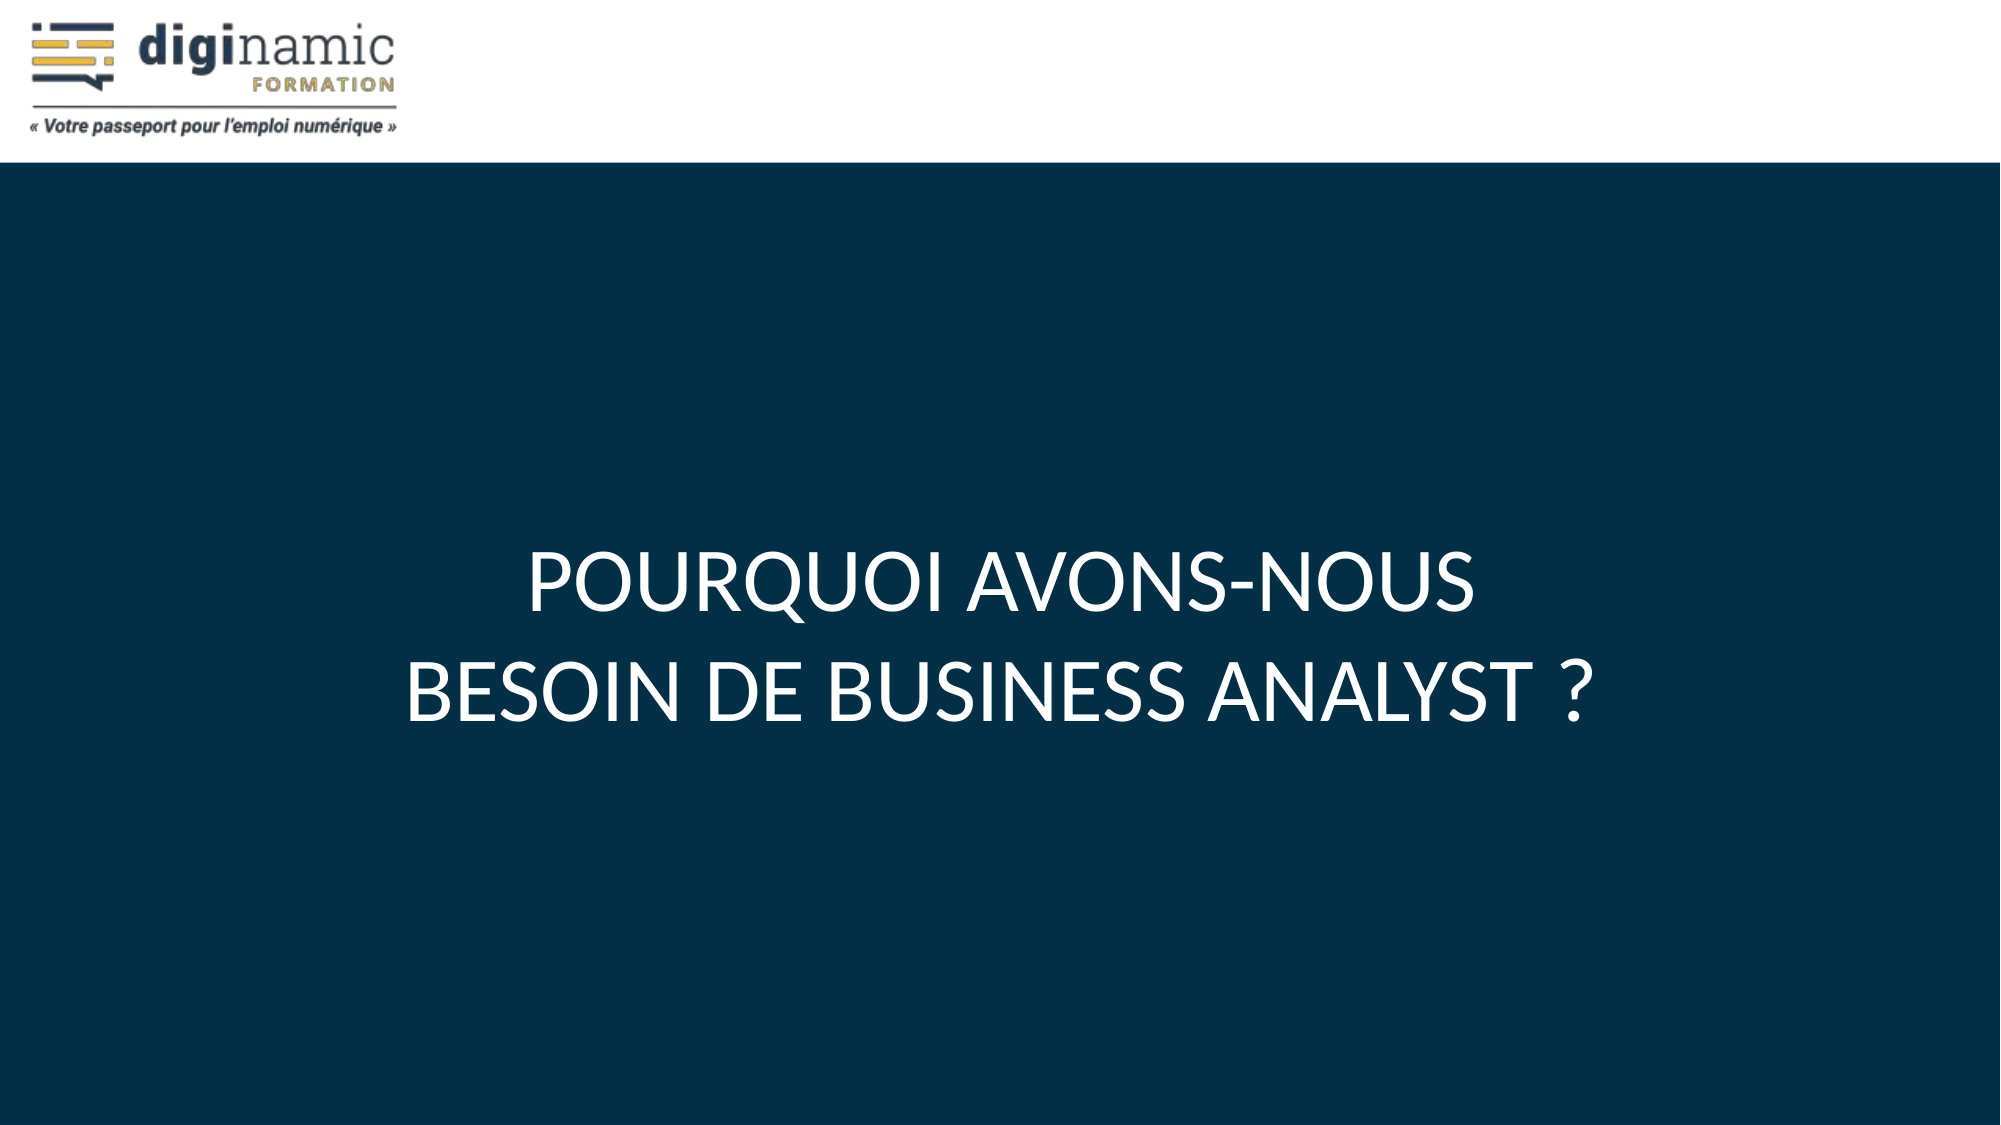

POURQUOI AVONS-NOUS BESOIN DE BUSINESS ANALYST ?